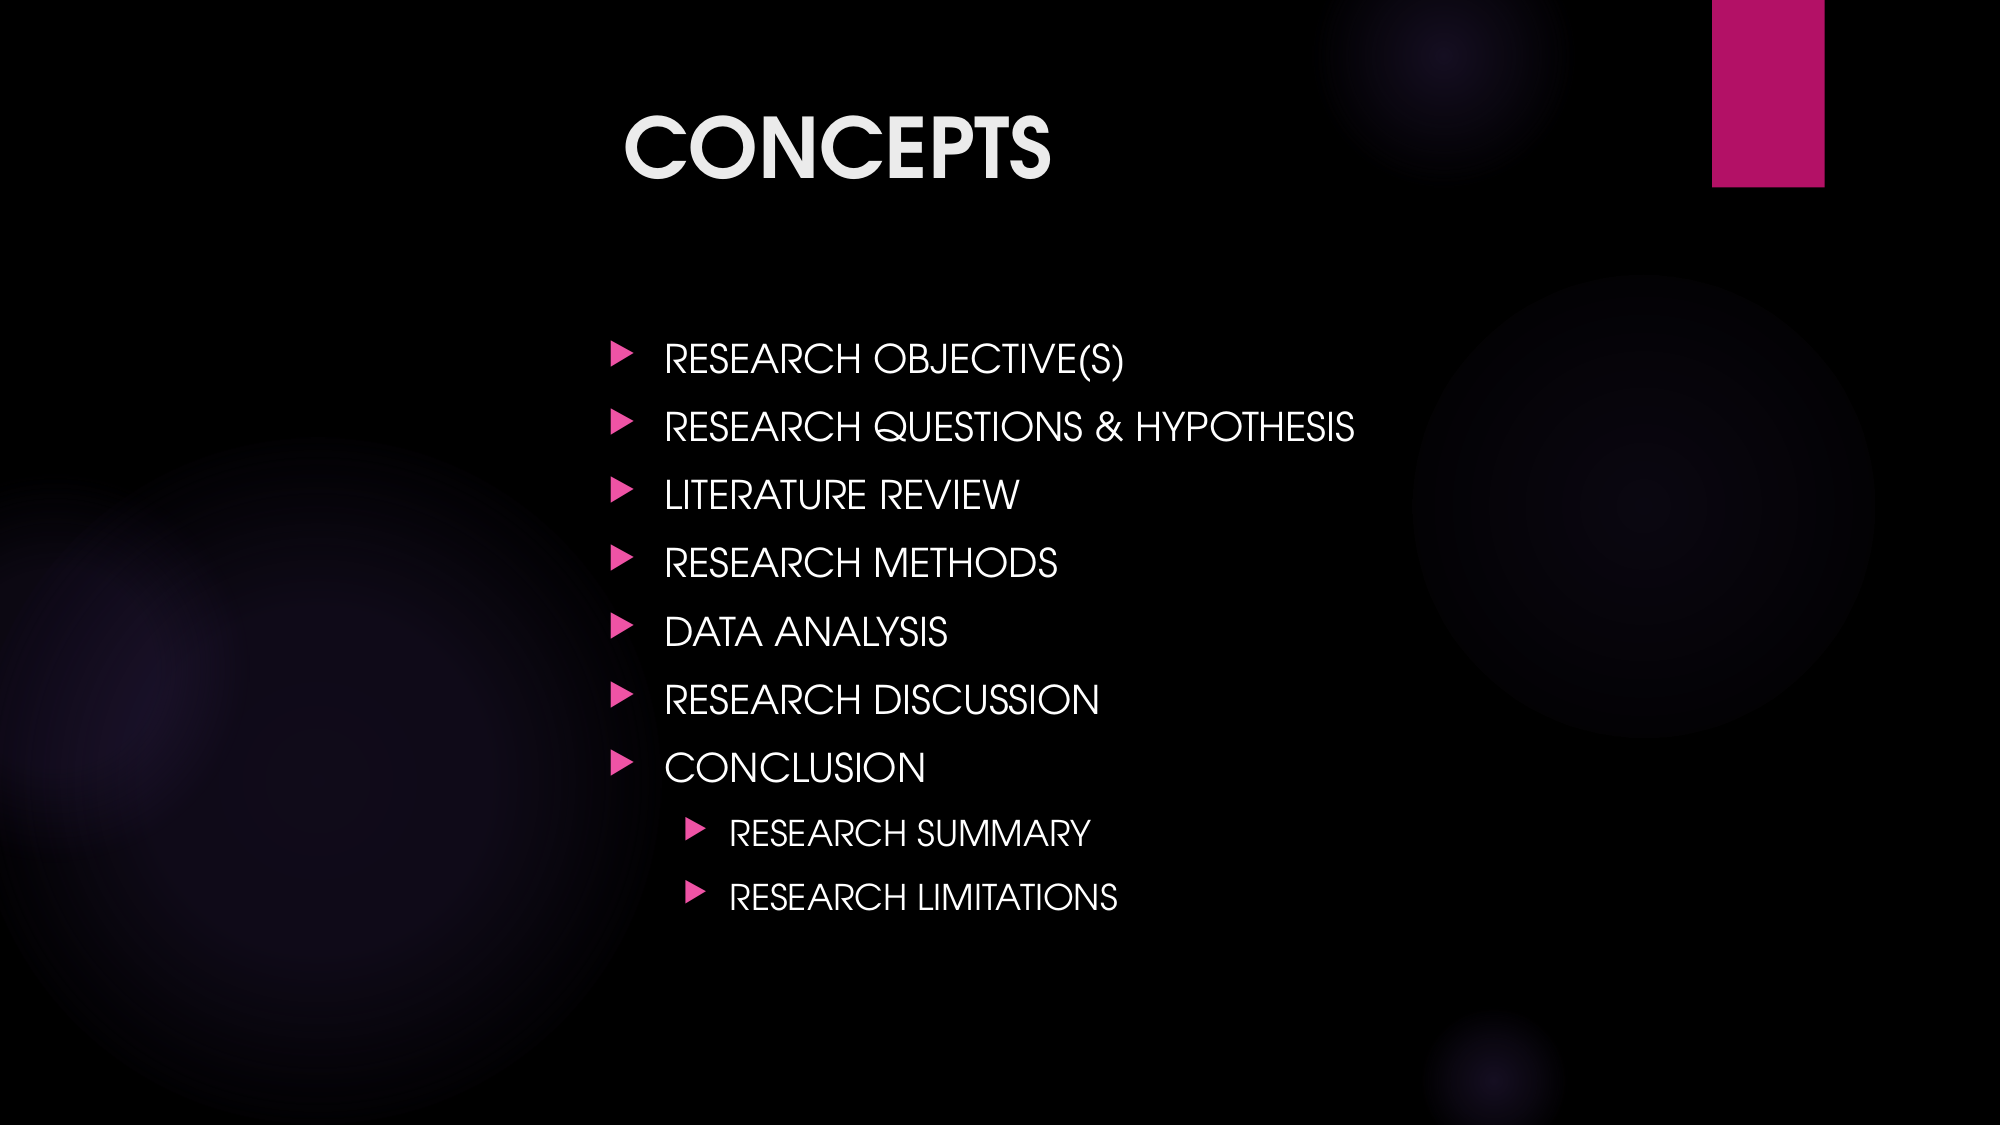

# CONCEPTS
RESEARCH OBJECTIVE(S)
RESEARCH QUESTIONS & HYPOTHESIS
LITERATURE REVIEW
RESEARCH METHODS
DATA ANALYSIS
RESEARCH DISCUSSION
CONCLUSION
RESEARCH SUMMARY
RESEARCH LIMITATIONS